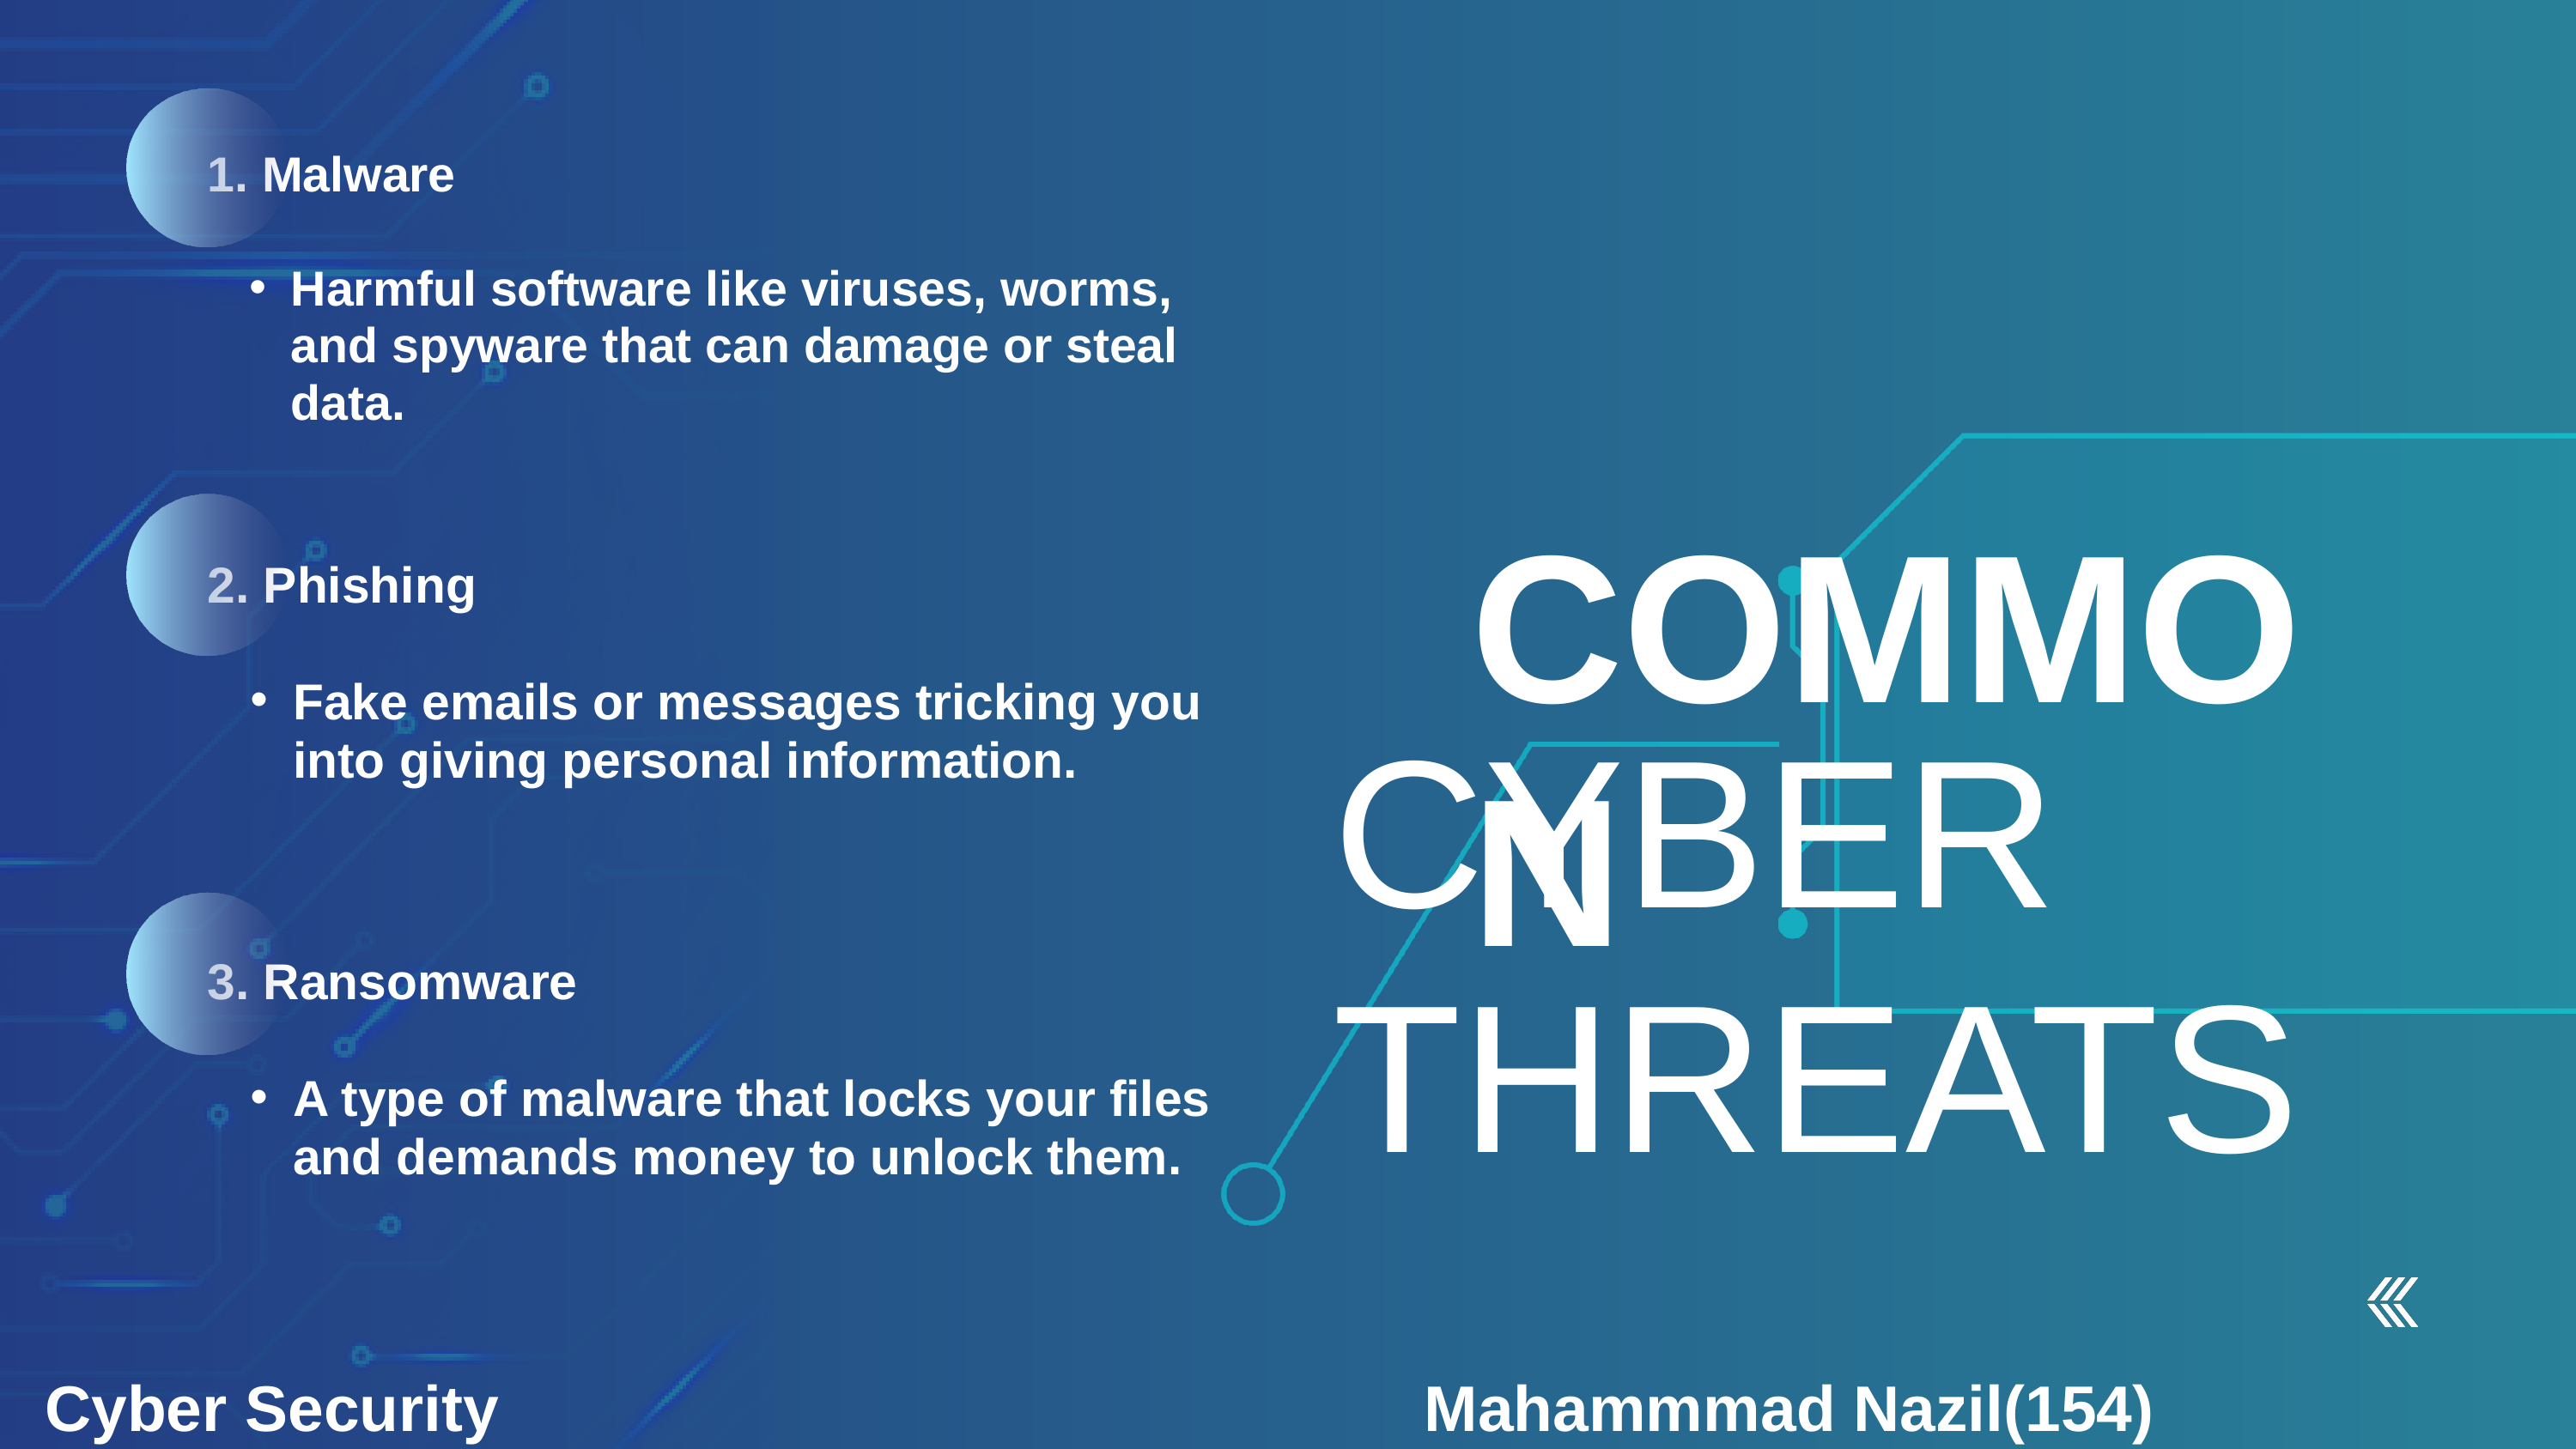

1. Malware

Harmful software like viruses, worms, and spyware that can damage or steal data.

COMMON
2. Phishing

Fake emails or messages tricking you into giving personal information.

CYBER THREATS

3. Ransomware

A type of malware that locks your files and demands money to unlock them.

Cyber Security                                                    Mahammmad Nazil(154)                                                                             05